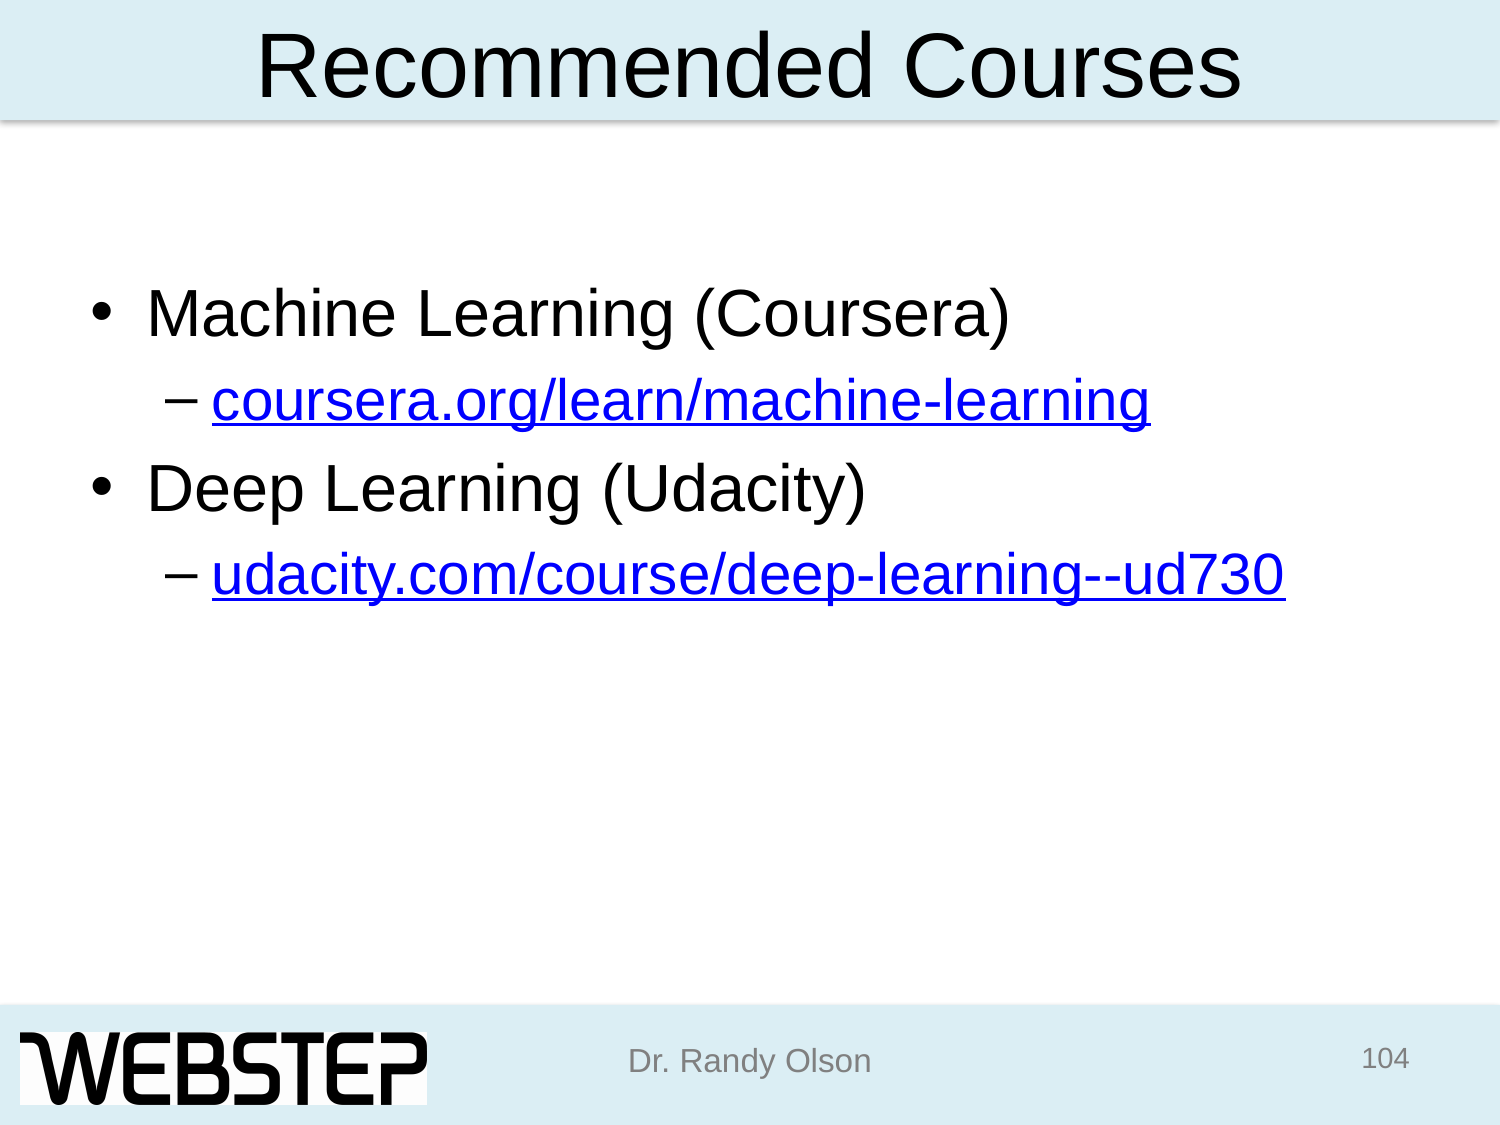

# Recommended Courses
Machine Learning (Coursera)
coursera.org/learn/machine-learning
Deep Learning (Udacity)
udacity.com/course/deep-learning--ud730
104